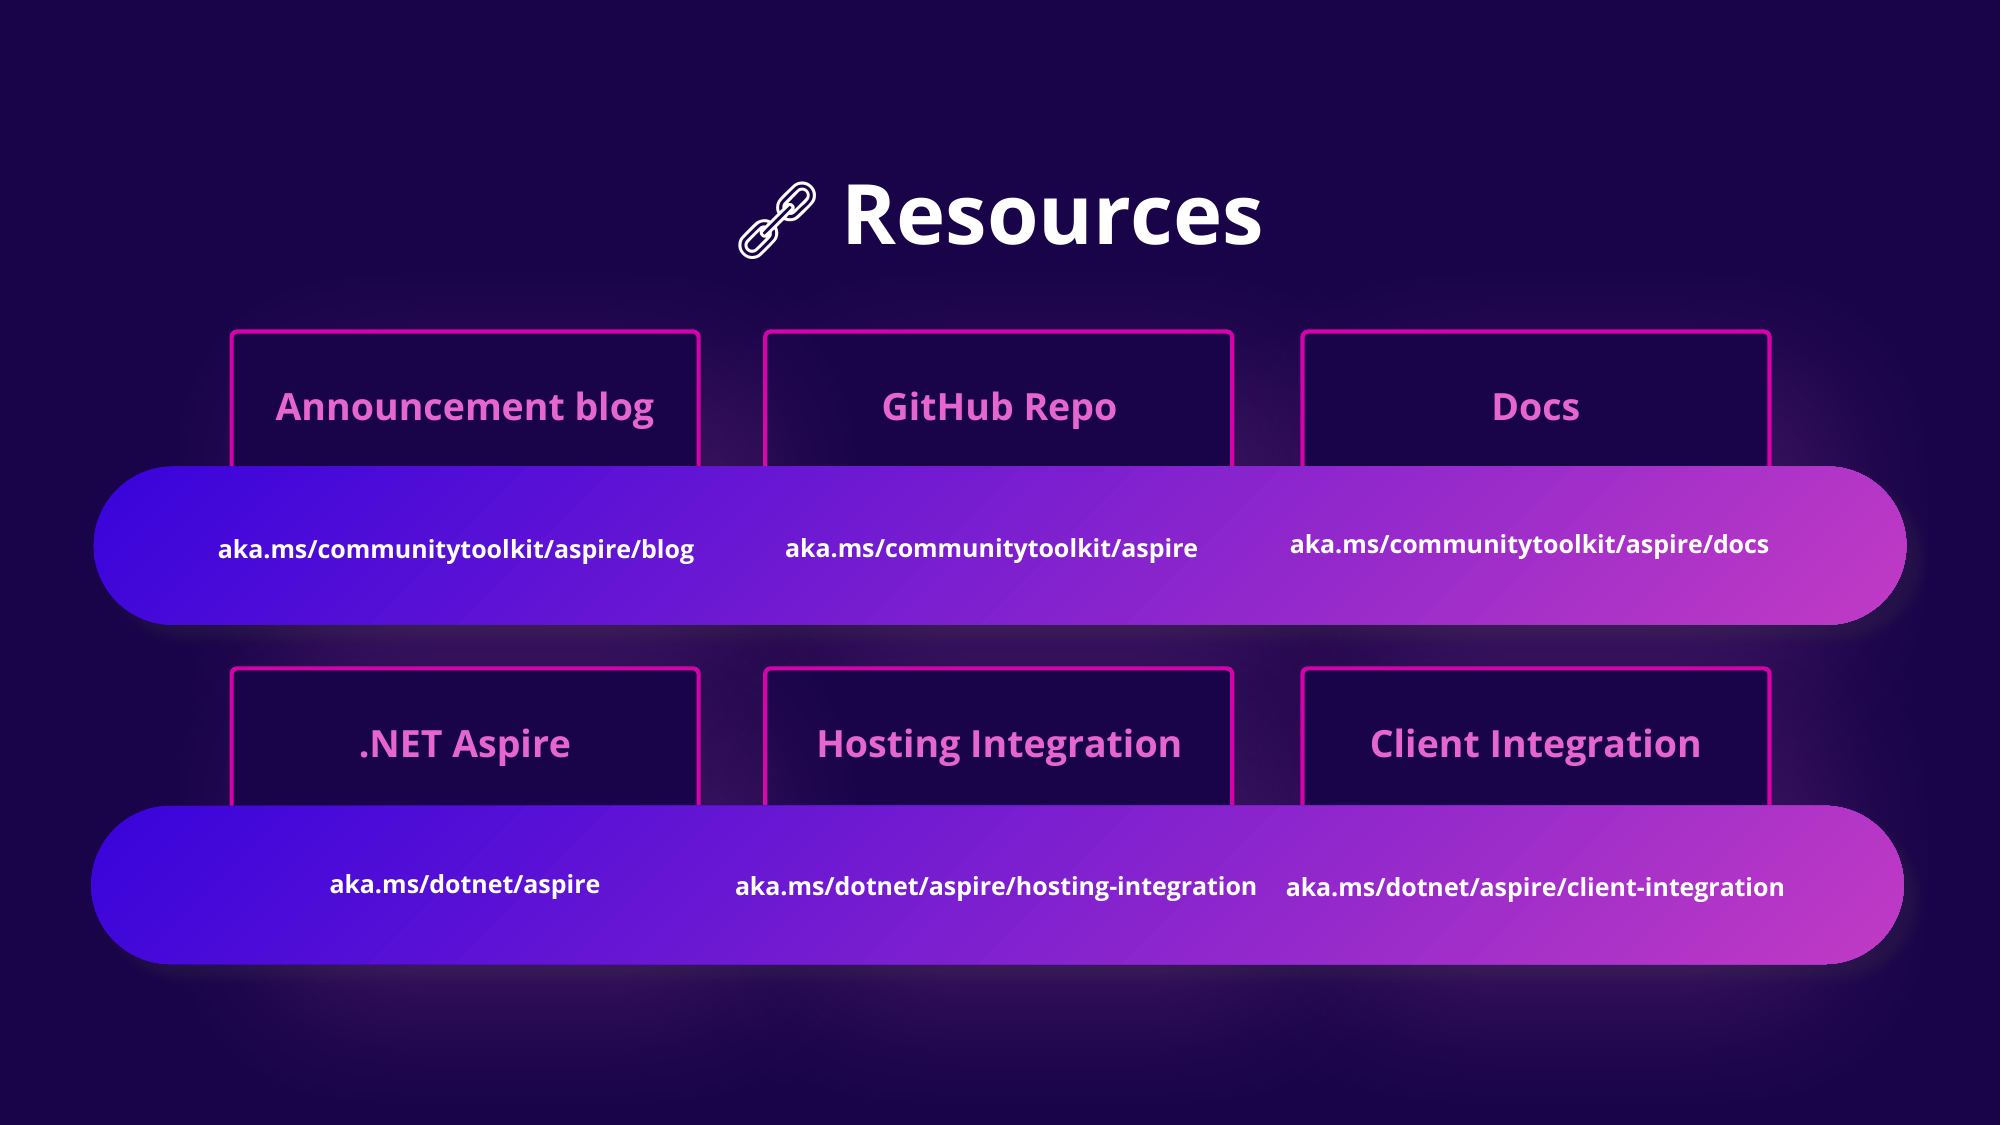

# 🔗 Resources
Announcement blog
GitHub Repo
Docs

aka.ms/communitytoolkit/aspire/docs
aka.ms/communitytoolkit/aspire
aka.ms/communitytoolkit/aspire/blog
.NET Aspire

Hosting Integration
Client Integration

aka.ms/dotnet/aspire
aka.ms/dotnet/aspire/hosting-integration
aka.ms/dotnet/aspire/client-integration